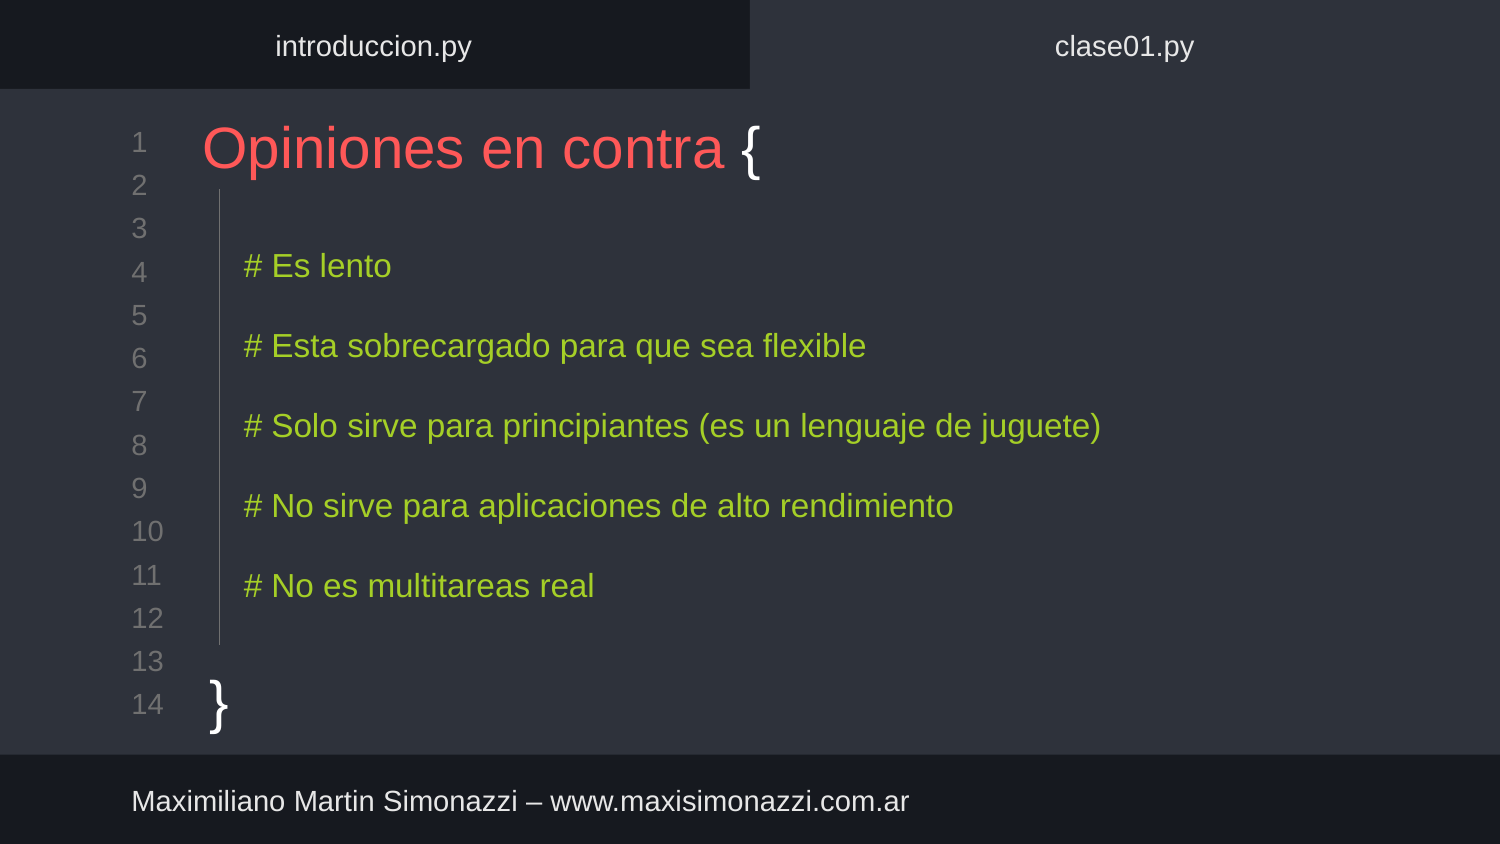

introduccion.py
clase01.py
# Opiniones en contra {
}
# Es lento

# Esta sobrecargado para que sea flexible

# Solo sirve para principiantes (es un lenguaje de juguete)

# No sirve para aplicaciones de alto rendimiento

# No es multitareas real
Maximiliano Martin Simonazzi – www.maxisimonazzi.com.ar